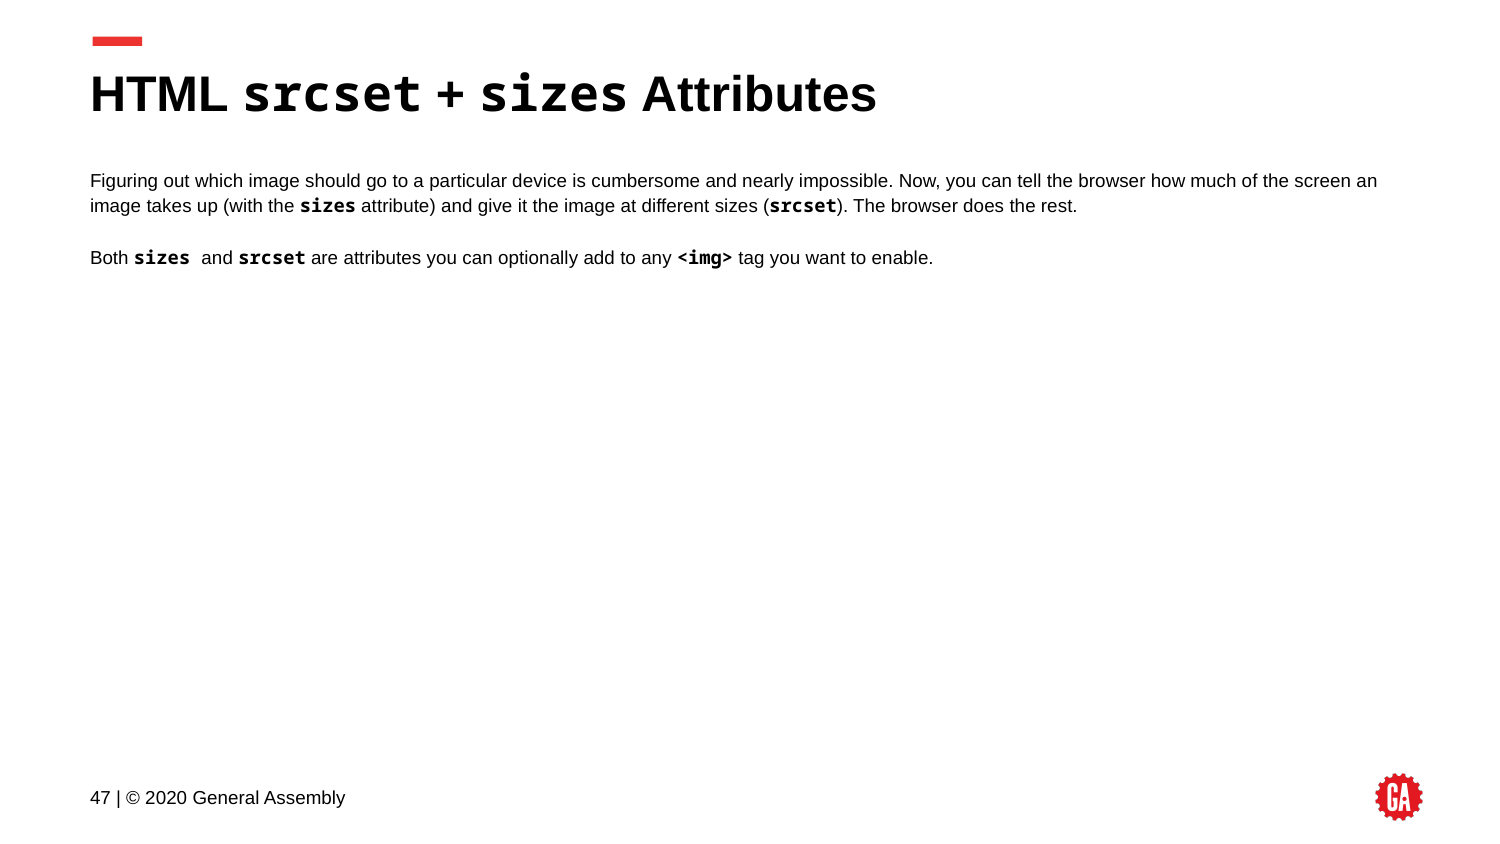

# HTML srcset + sizes Attributes

Figuring out which image should go to a particular device is cumbersome and nearly impossible. Now, you can tell the browser how much of the screen an image takes up (with the sizes attribute) and give it the image at different sizes (srcset). The browser does the rest.

Both sizes and srcset are attributes you can optionally add to any <img> tag you want to enable.
47 | © 2020 General Assembly